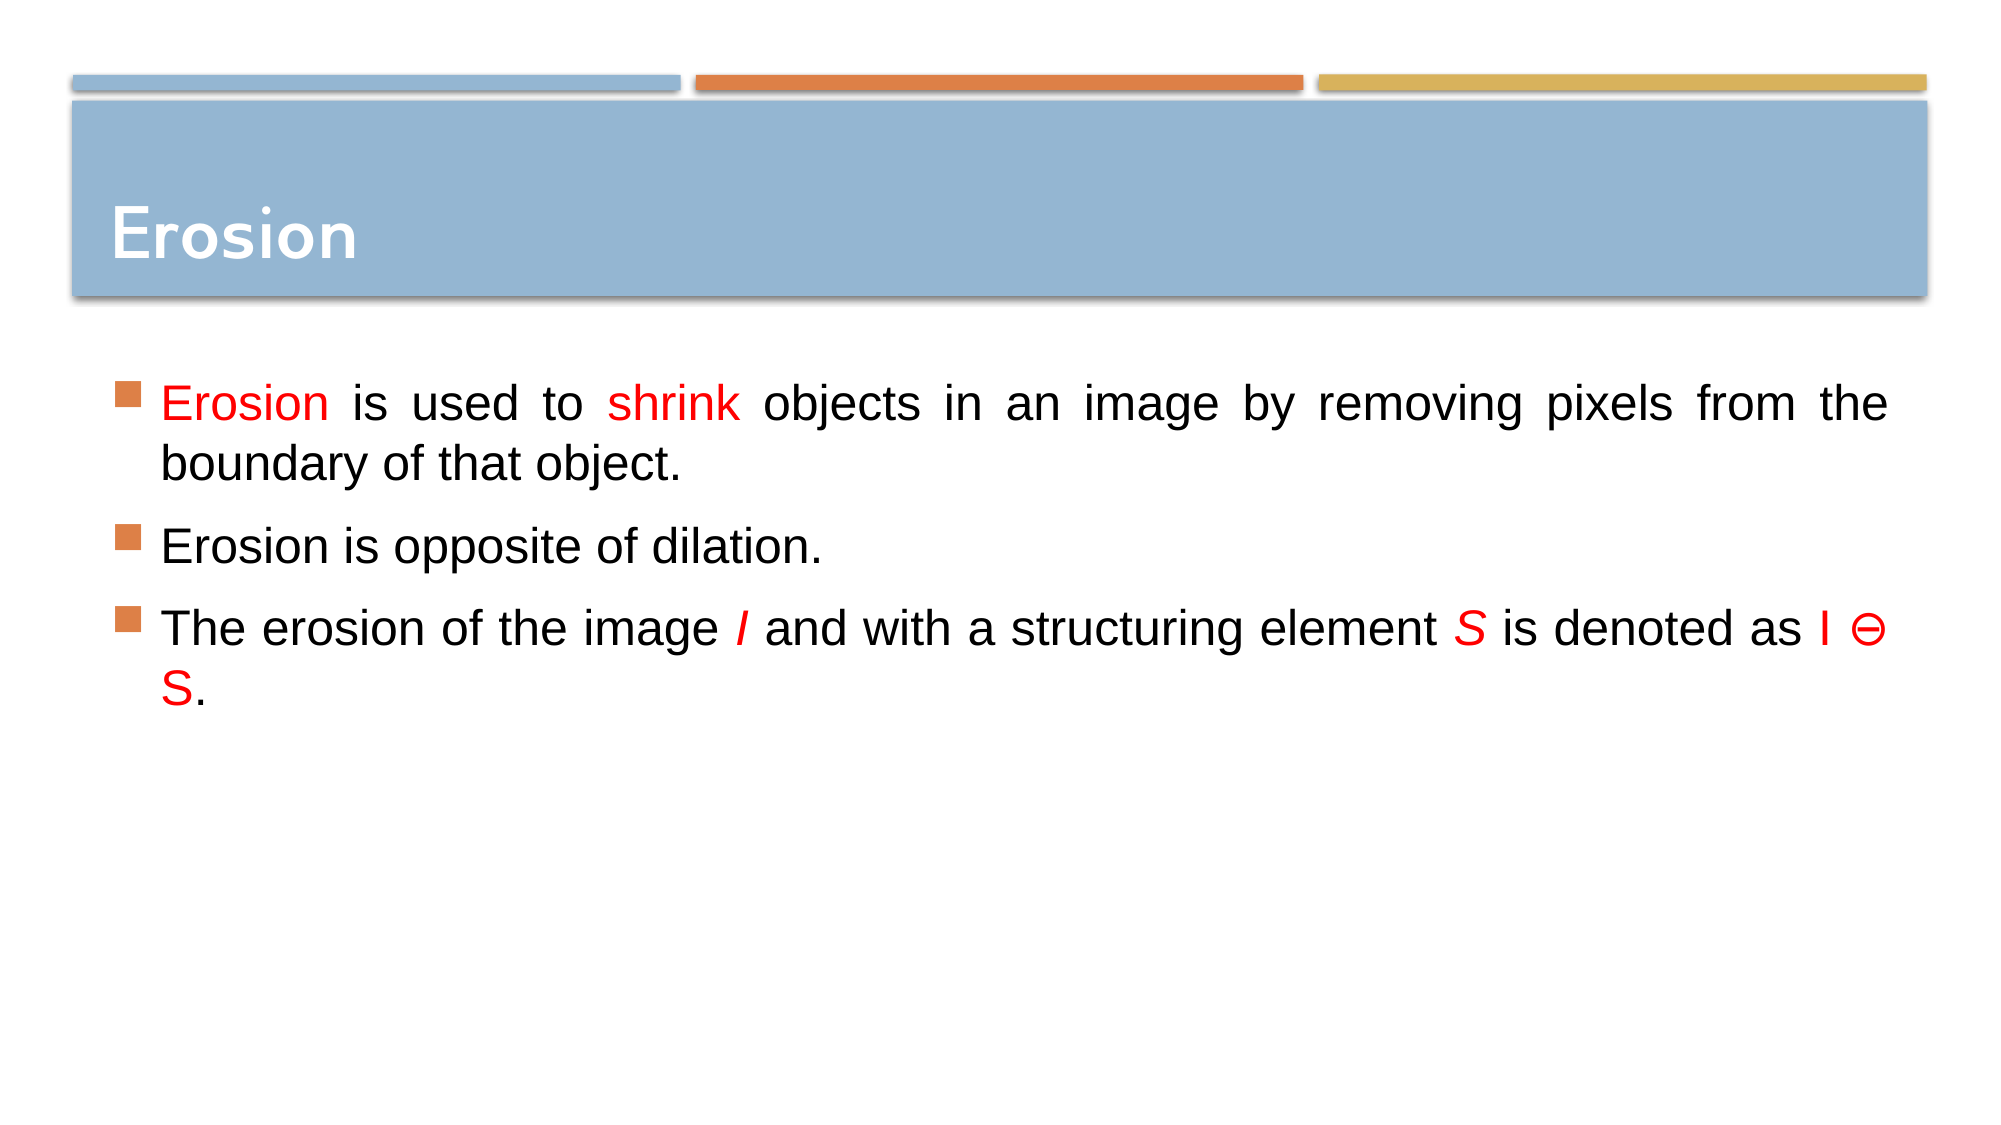

# Erosion
Erosion is used to shrink objects in an image by removing pixels from the boundary of that object.
Erosion is opposite of dilation.
The erosion of the image I and with a structuring element S is denoted as I ⊖ S.